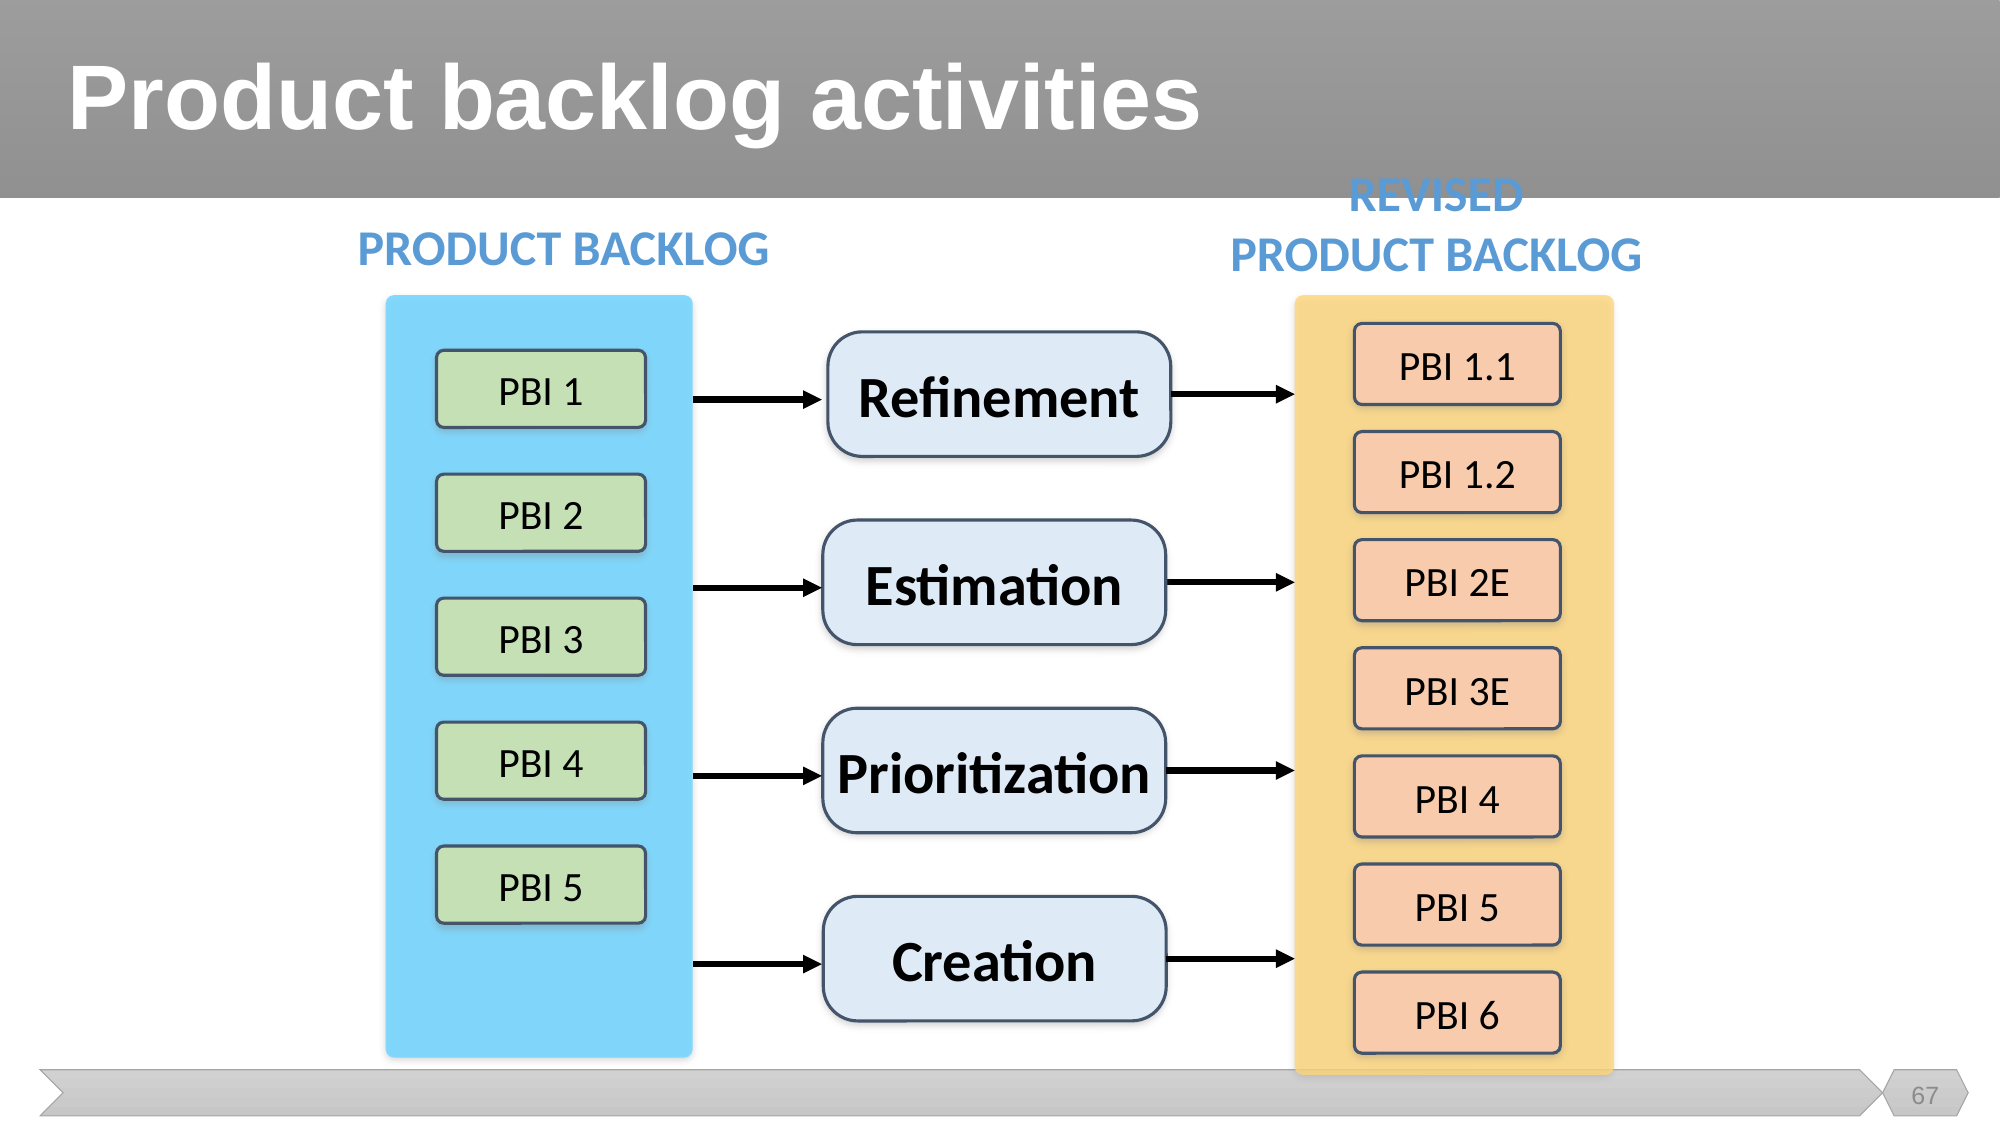

# Product backlog activities
REVISED
PRODUCT BACKLOG
PRODUCT BACKLOG

PBI 1.1
Refinement
PBI 1
PBI 1.2
PBI 2
Estimation
PBI 2E
PBI 3
PBI 3E
Prioritization
PBI 4
PBI 4
PBI 5
PBI 5
Creation
PBI 6
67